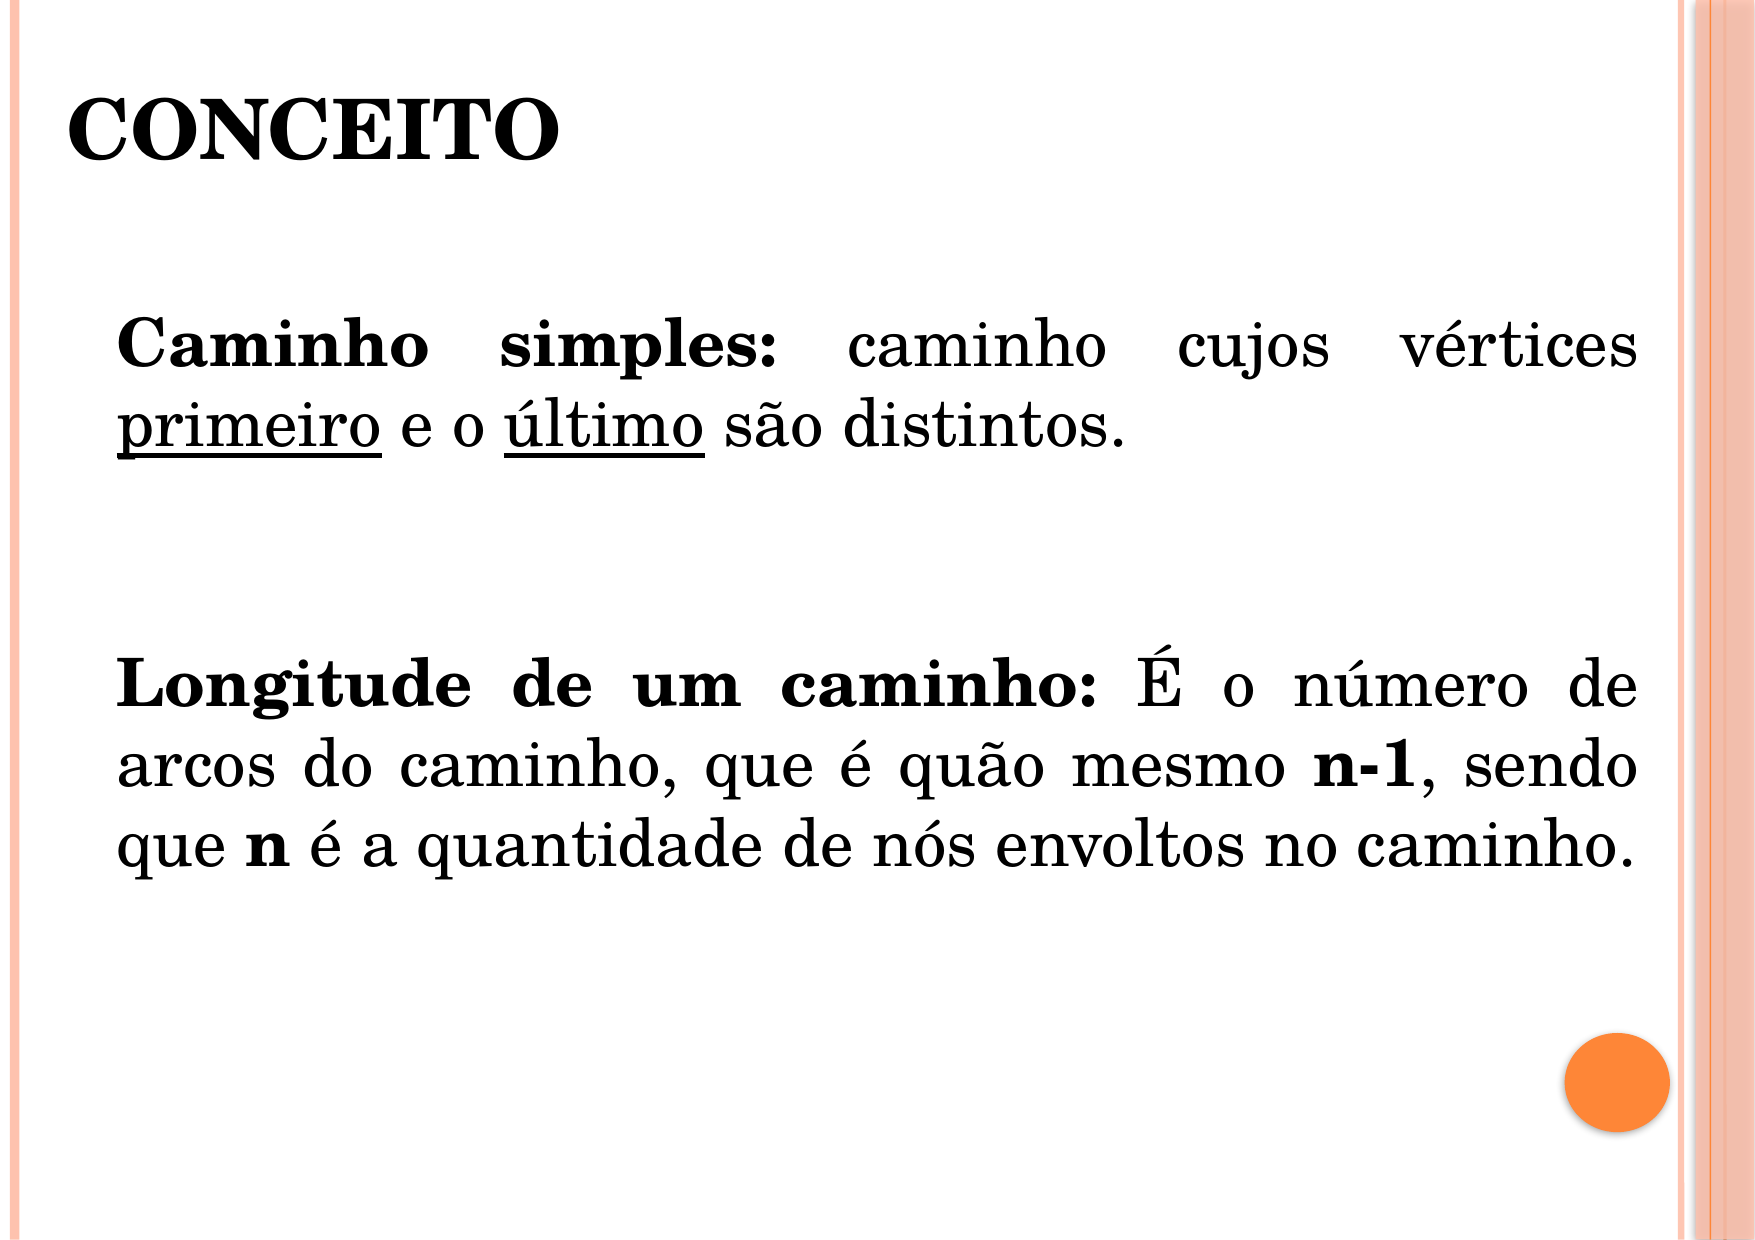

# Conceito
Caminho simples: caminho cujos vértices primeiro e o último são distintos.
Longitude de um caminho: É o número de arcos do caminho, que é quão mesmo n-1, sendo que n é a quantidade de nós envoltos no caminho.